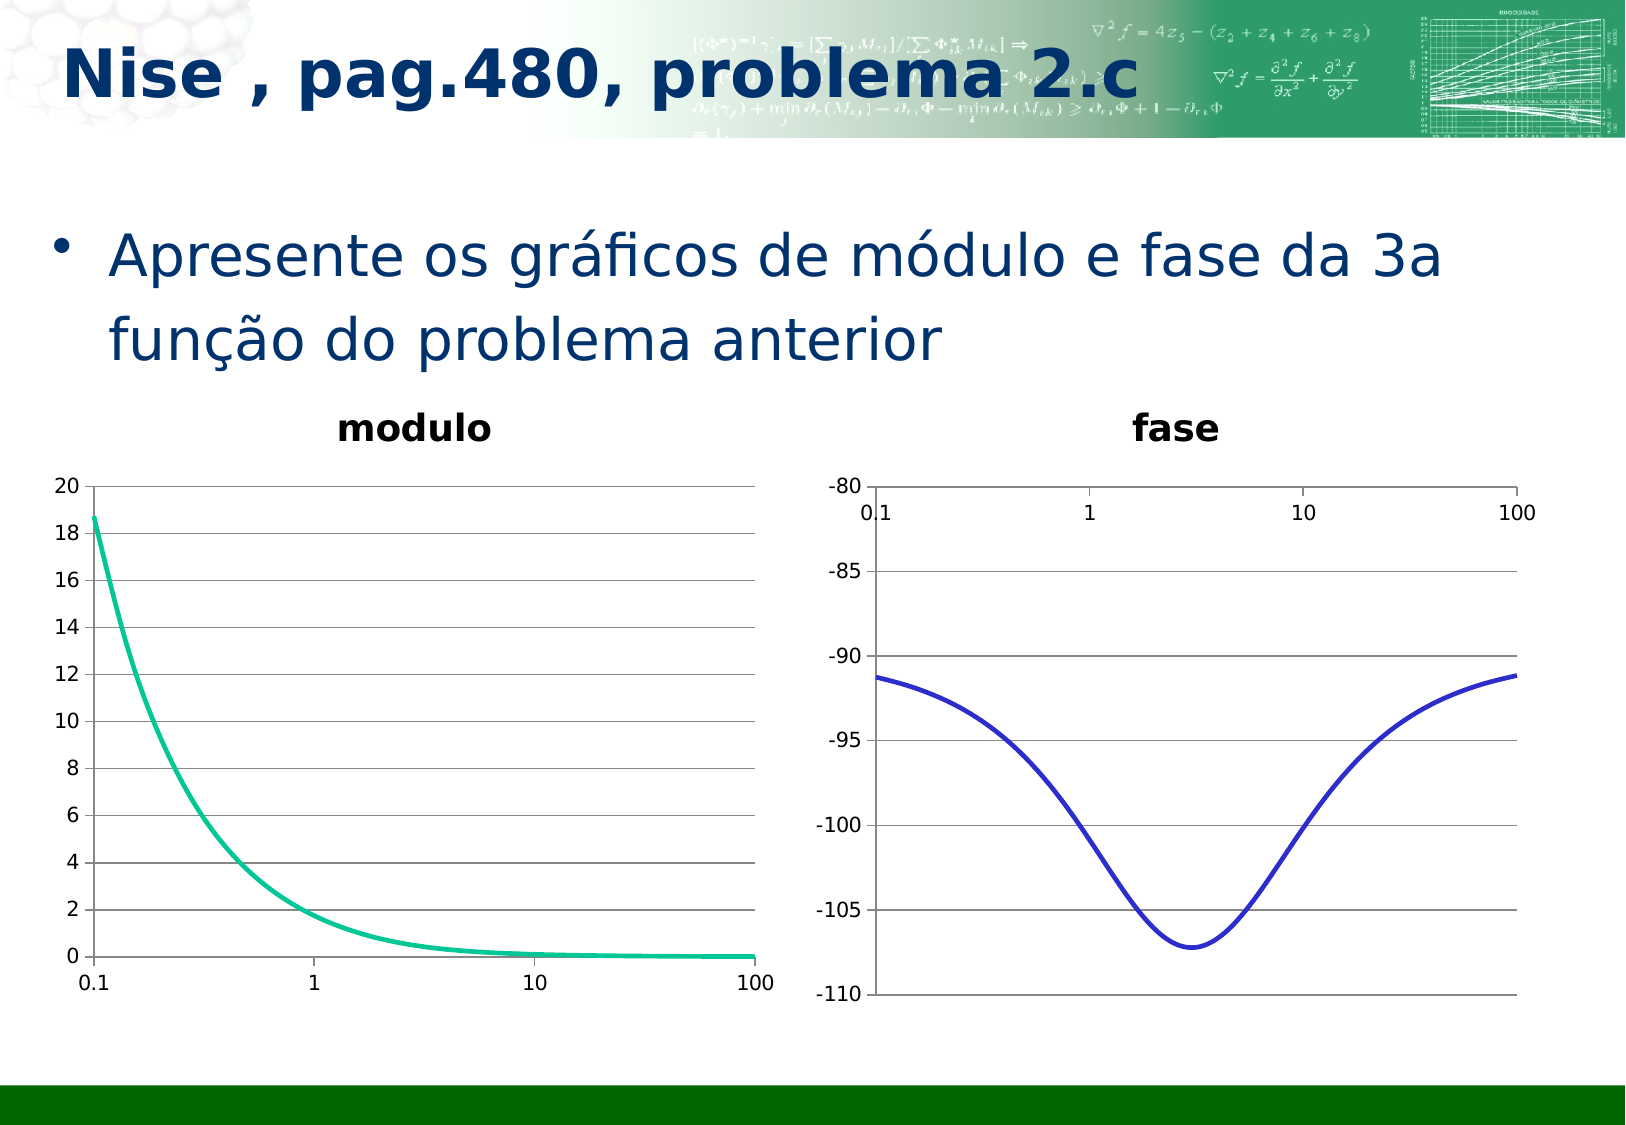

# Nise , pag.480, problema 2.c
Apresente os gráficos de módulo e fase da 3a função do problema anterior

### Chart:

| Category | modulo |
|---|---|

### Chart: fase

| Category |  |
|---|---|